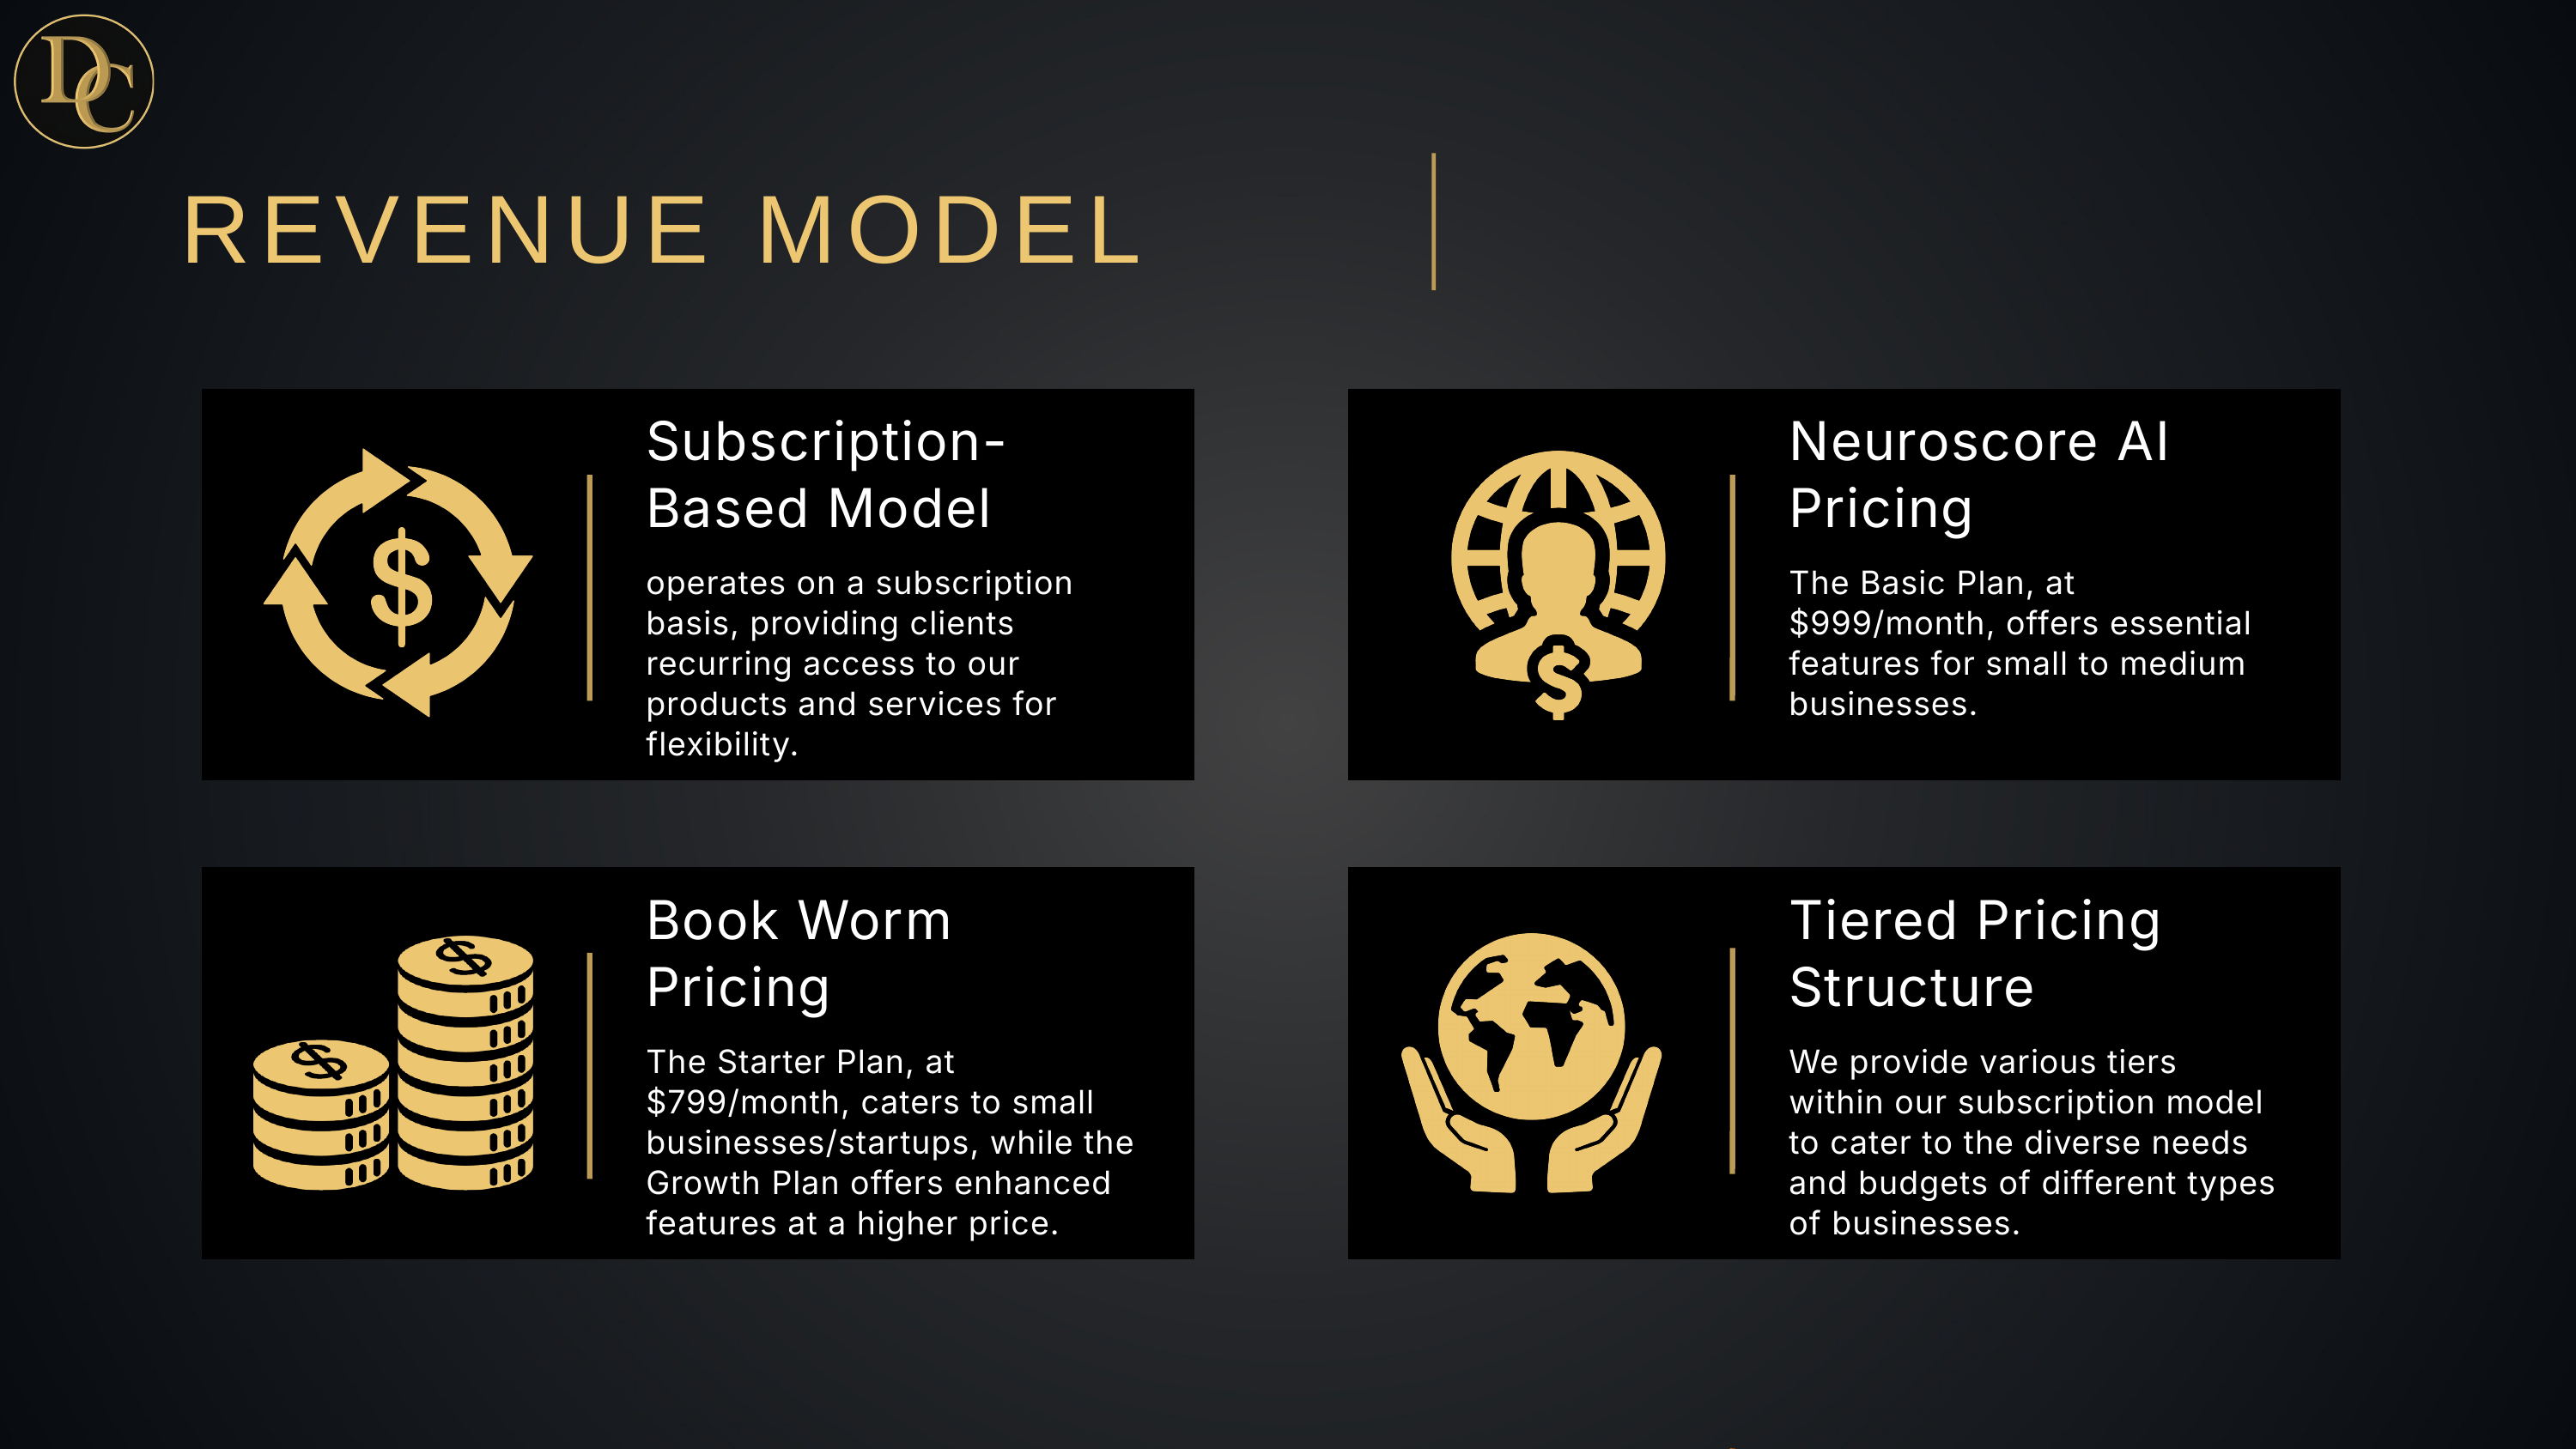

REVENUE MODEL

Subscription-Based Model
Neuroscore AI Pricing

operates on a subscription basis, providing clients recurring access to our products and services for flexibility.
The Basic Plan, at $999/month, offers essential features for small to medium businesses.

Book Worm Pricing
Tiered Pricing Structure

The Starter Plan, at $799/month, caters to small businesses/startups, while the Growth Plan offers enhanced features at a higher price.
We provide various tiers within our subscription model to cater to the diverse needs and budgets of different types of businesses.